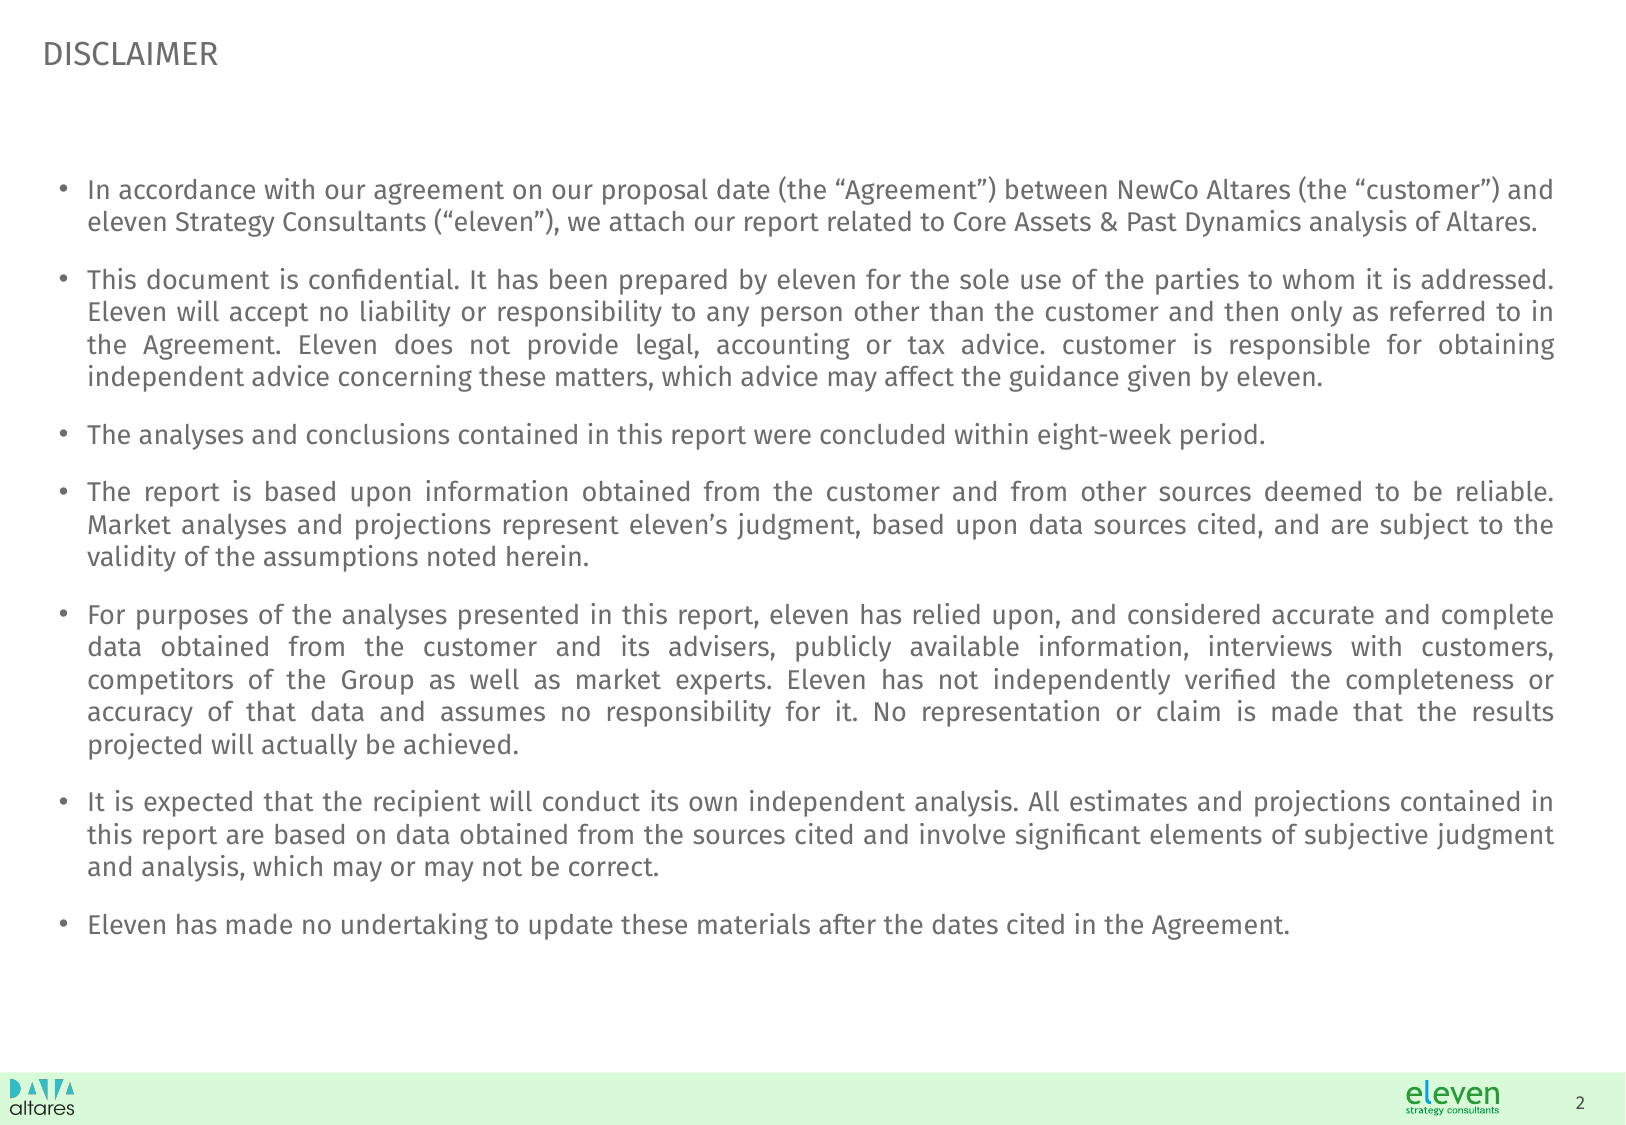

# DISCLAIMER
In accordance with our agreement on our proposal date (the “Agreement”) between NewCo Altares (the “customer”) and eleven Strategy Consultants (“eleven”), we attach our report related to Core Assets & Past Dynamics analysis of Altares.
This document is confidential. It has been prepared by eleven for the sole use of the parties to whom it is addressed. Eleven will accept no liability or responsibility to any person other than the customer and then only as referred to in the Agreement. Eleven does not provide legal, accounting or tax advice. customer is responsible for obtaining independent advice concerning these matters, which advice may affect the guidance given by eleven.
The analyses and conclusions contained in this report were concluded within eight-week period.
The report is based upon information obtained from the customer and from other sources deemed to be reliable. Market analyses and projections represent eleven’s judgment, based upon data sources cited, and are subject to the validity of the assumptions noted herein.
For purposes of the analyses presented in this report, eleven has relied upon, and considered accurate and complete data obtained from the customer and its advisers, publicly available information, interviews with customers, competitors of the Group as well as market experts. Eleven has not independently verified the completeness or accuracy of that data and assumes no responsibility for it. No representation or claim is made that the results projected will actually be achieved.
It is expected that the recipient will conduct its own independent analysis. All estimates and projections contained in this report are based on data obtained from the sources cited and involve significant elements of subjective judgment and analysis, which may or may not be correct.
Eleven has made no undertaking to update these materials after the dates cited in the Agreement.